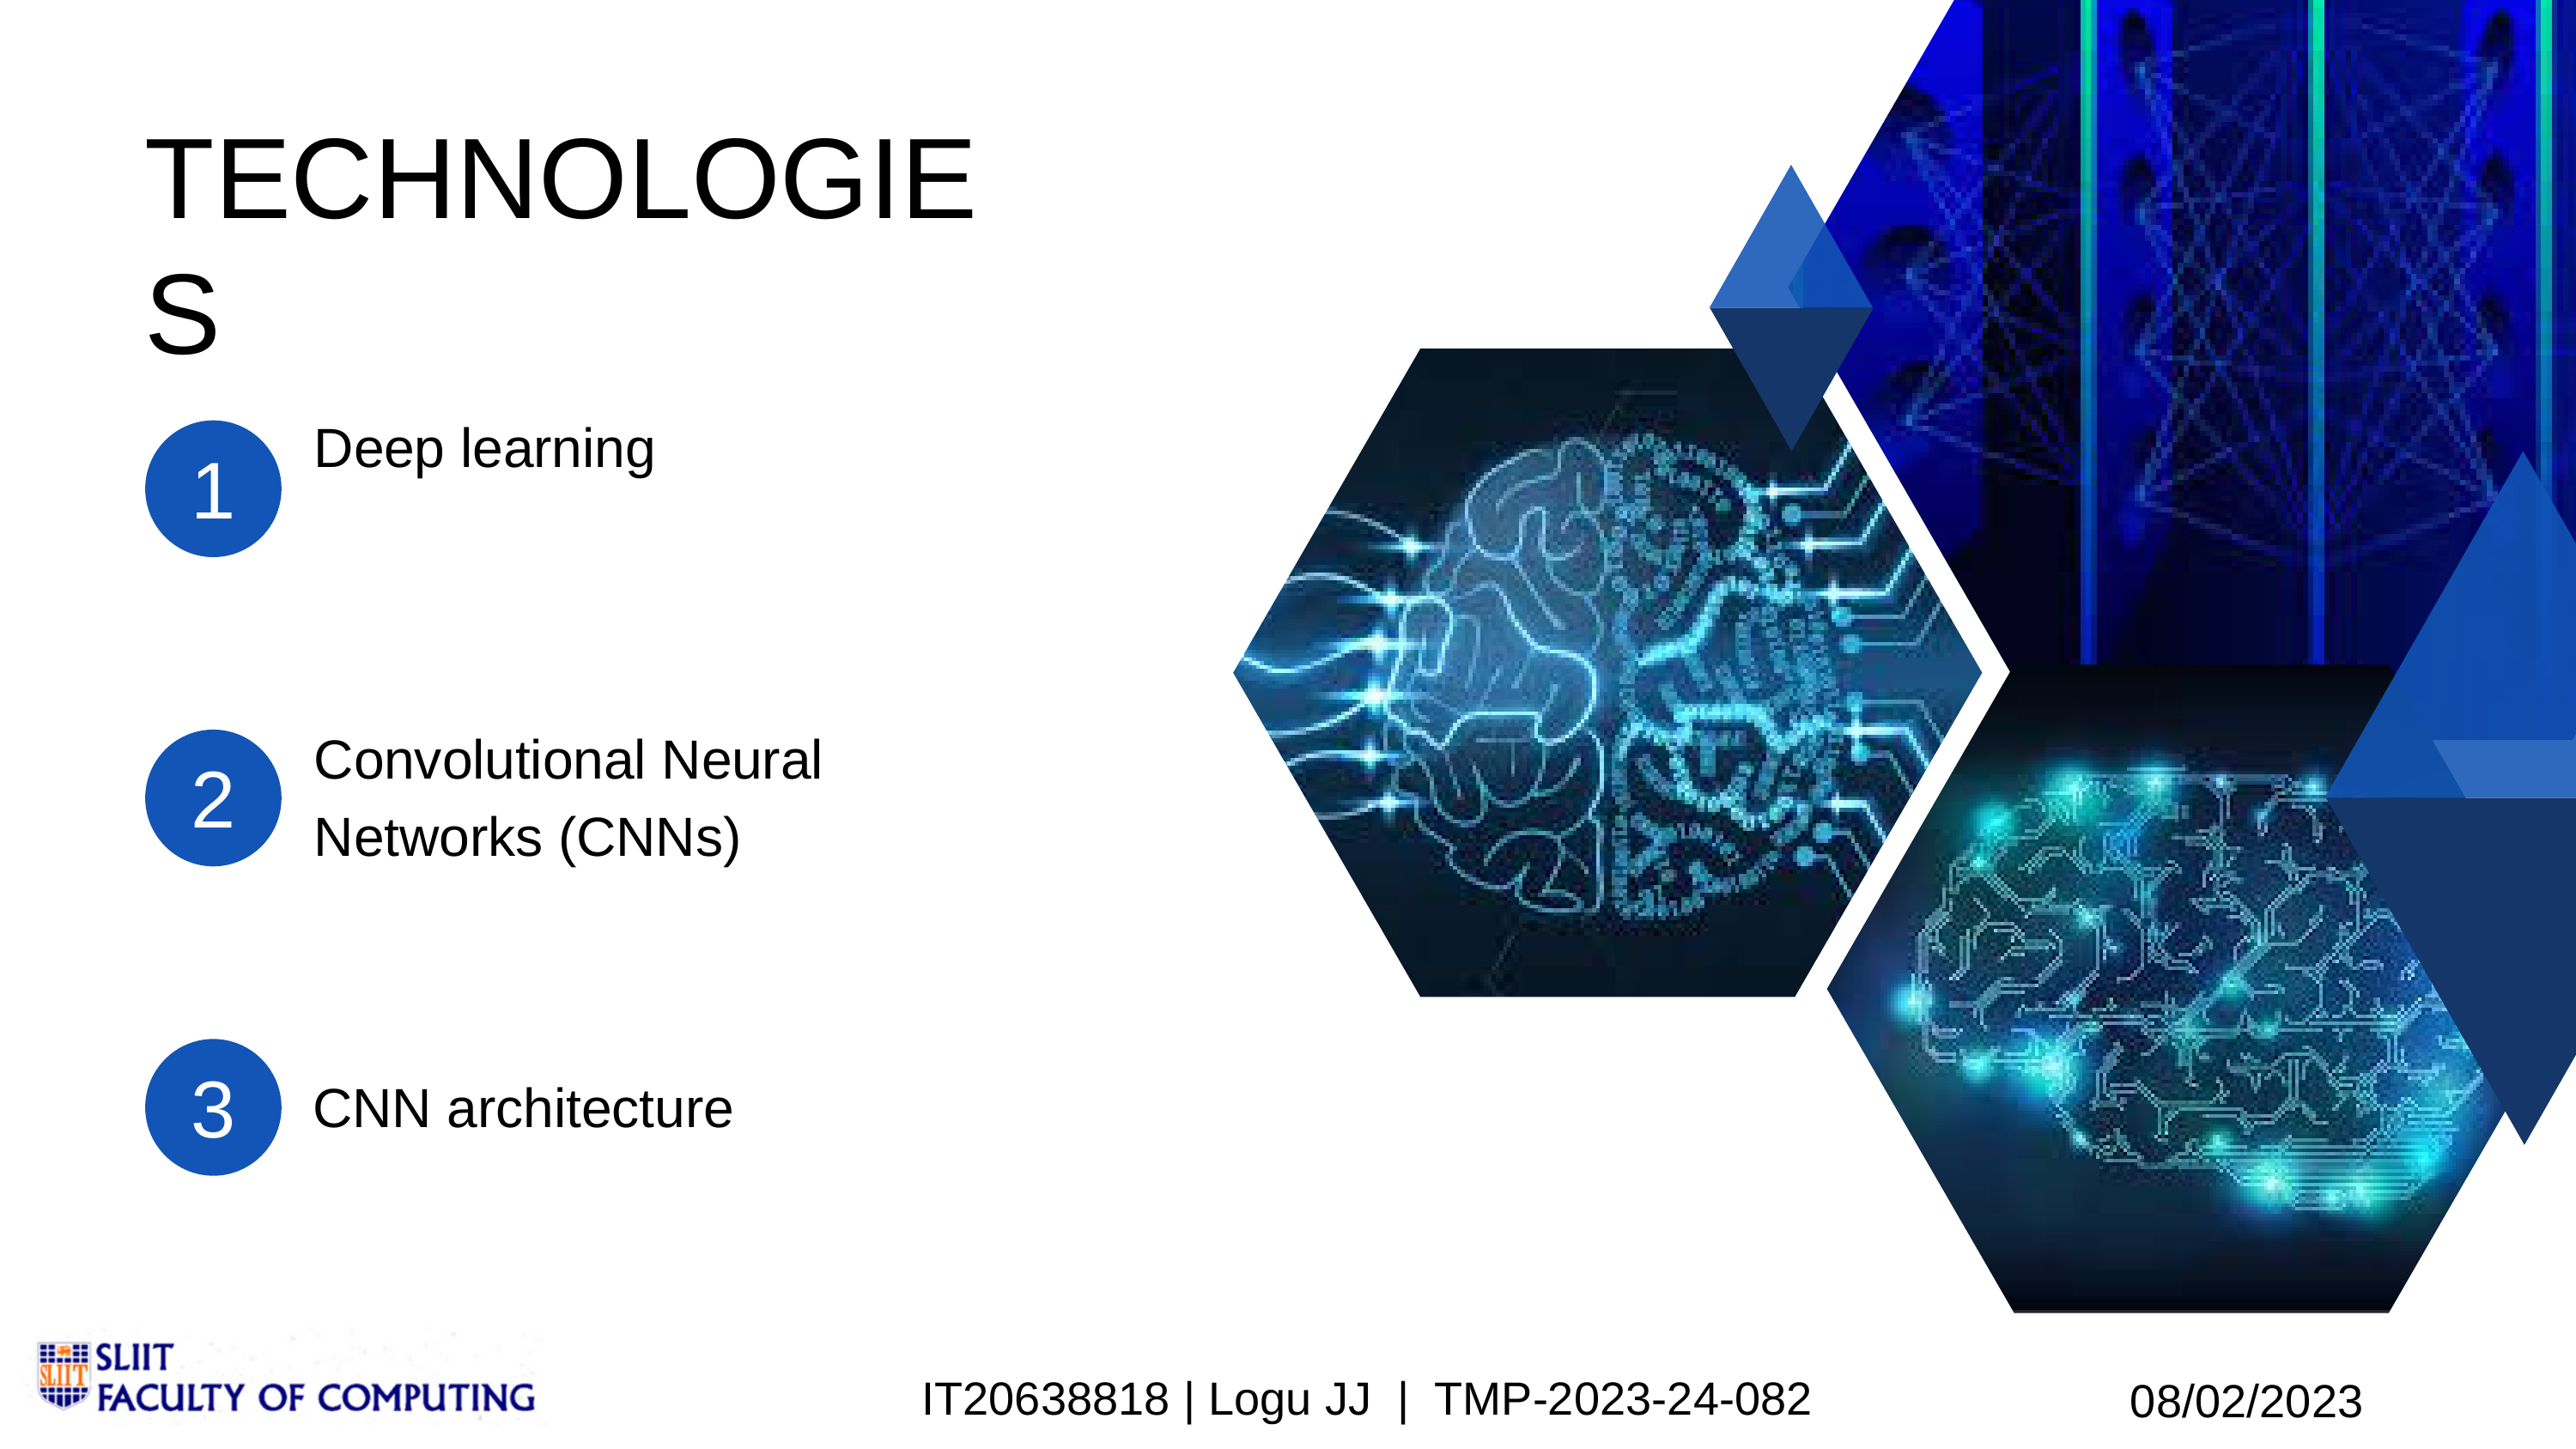

TECHNOLOGIES

Deep learning

1

Convolutional Neural Networks (CNNs)

2

3
CNN architecture

IT20638818 | Logu JJ  |  TMP-2023-24-082
08/02/2023